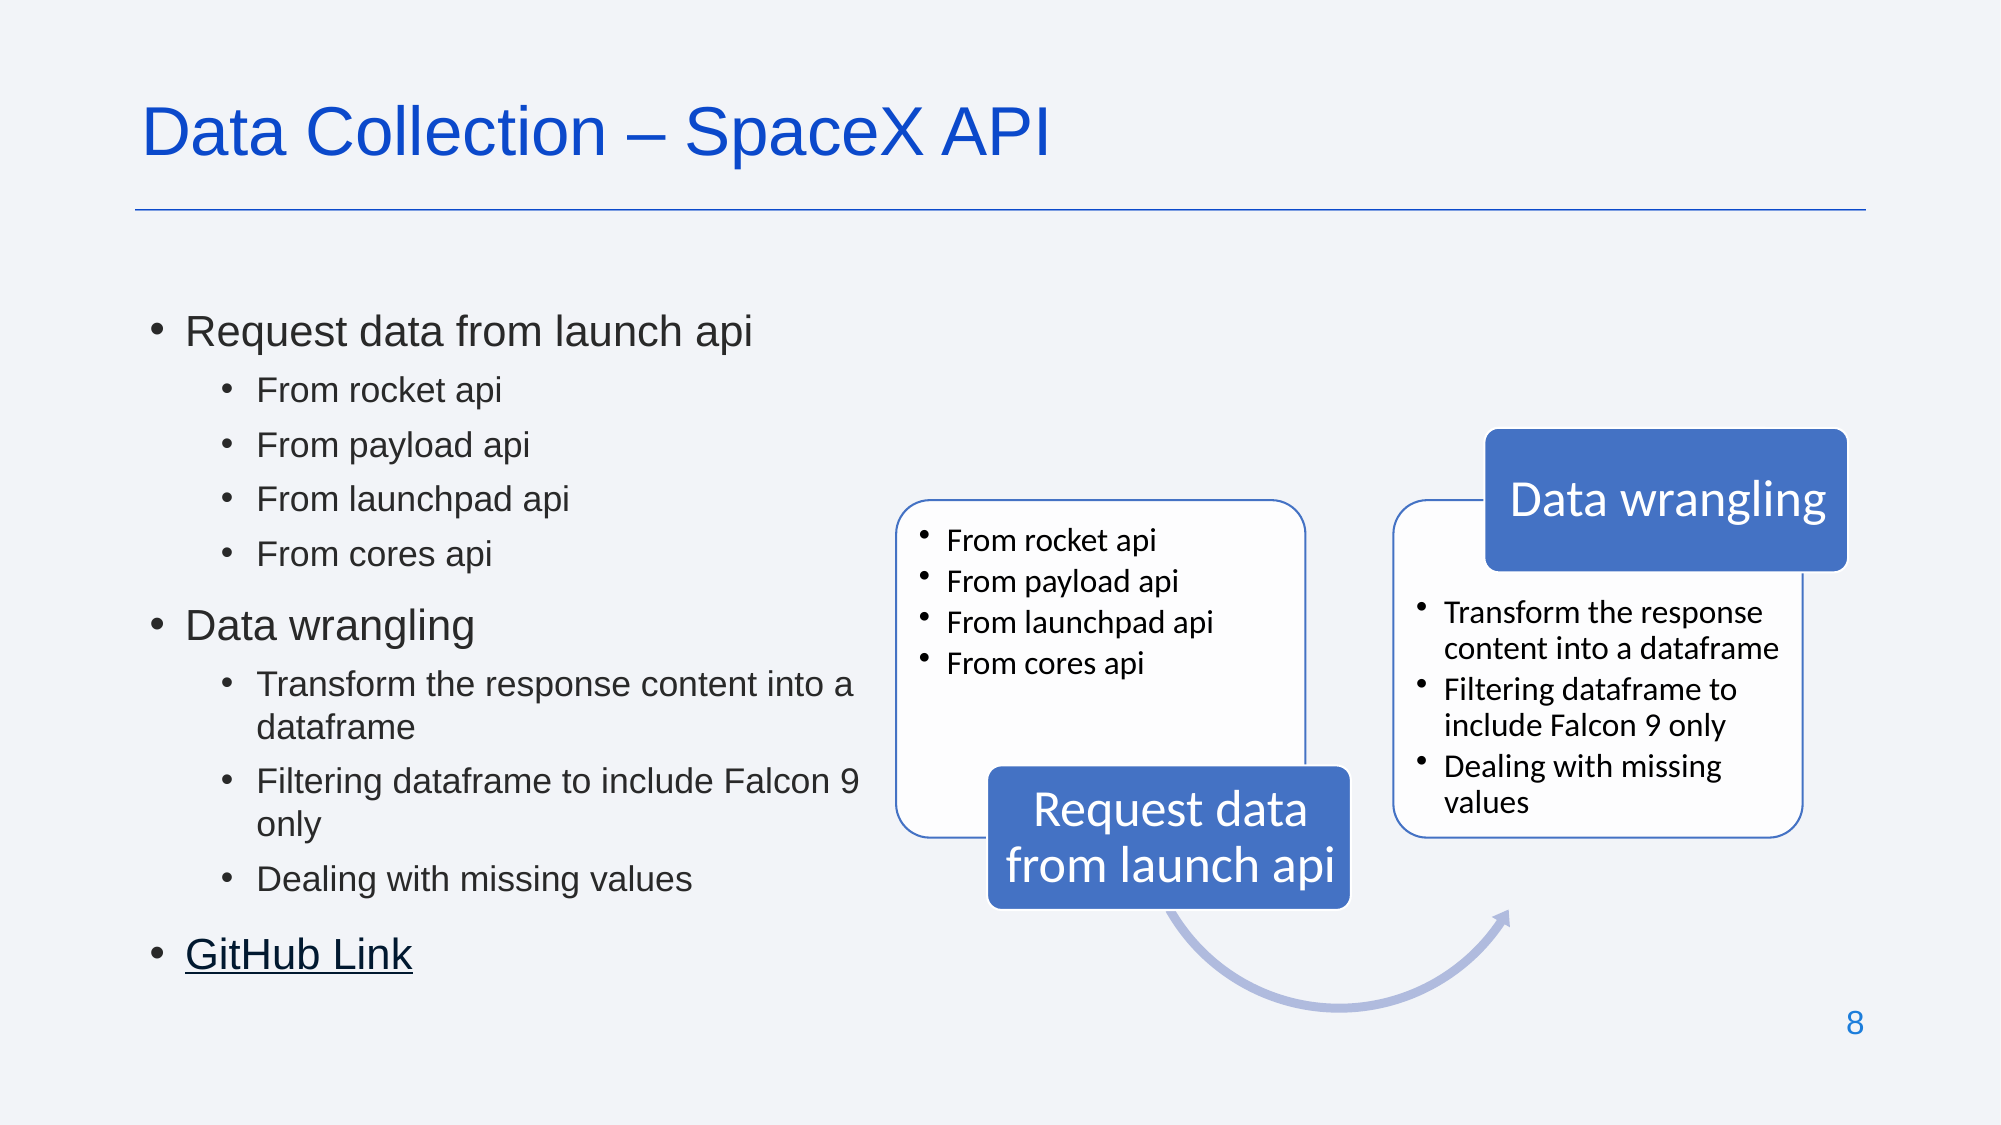

Data Collection – SpaceX API
From rocket api
From payload api
From launchpad api
From cores api
Request data from launch api
Transform the response content into a dataframe
Filtering dataframe to include Falcon 9 only
Dealing with missing values
Data wrangling
Request data from launch api
From rocket api
From payload api
From launchpad api
From cores api
Data wrangling
Transform the response content into a dataframe
Filtering dataframe to include Falcon 9 only
Dealing with missing values
GitHub Link
8